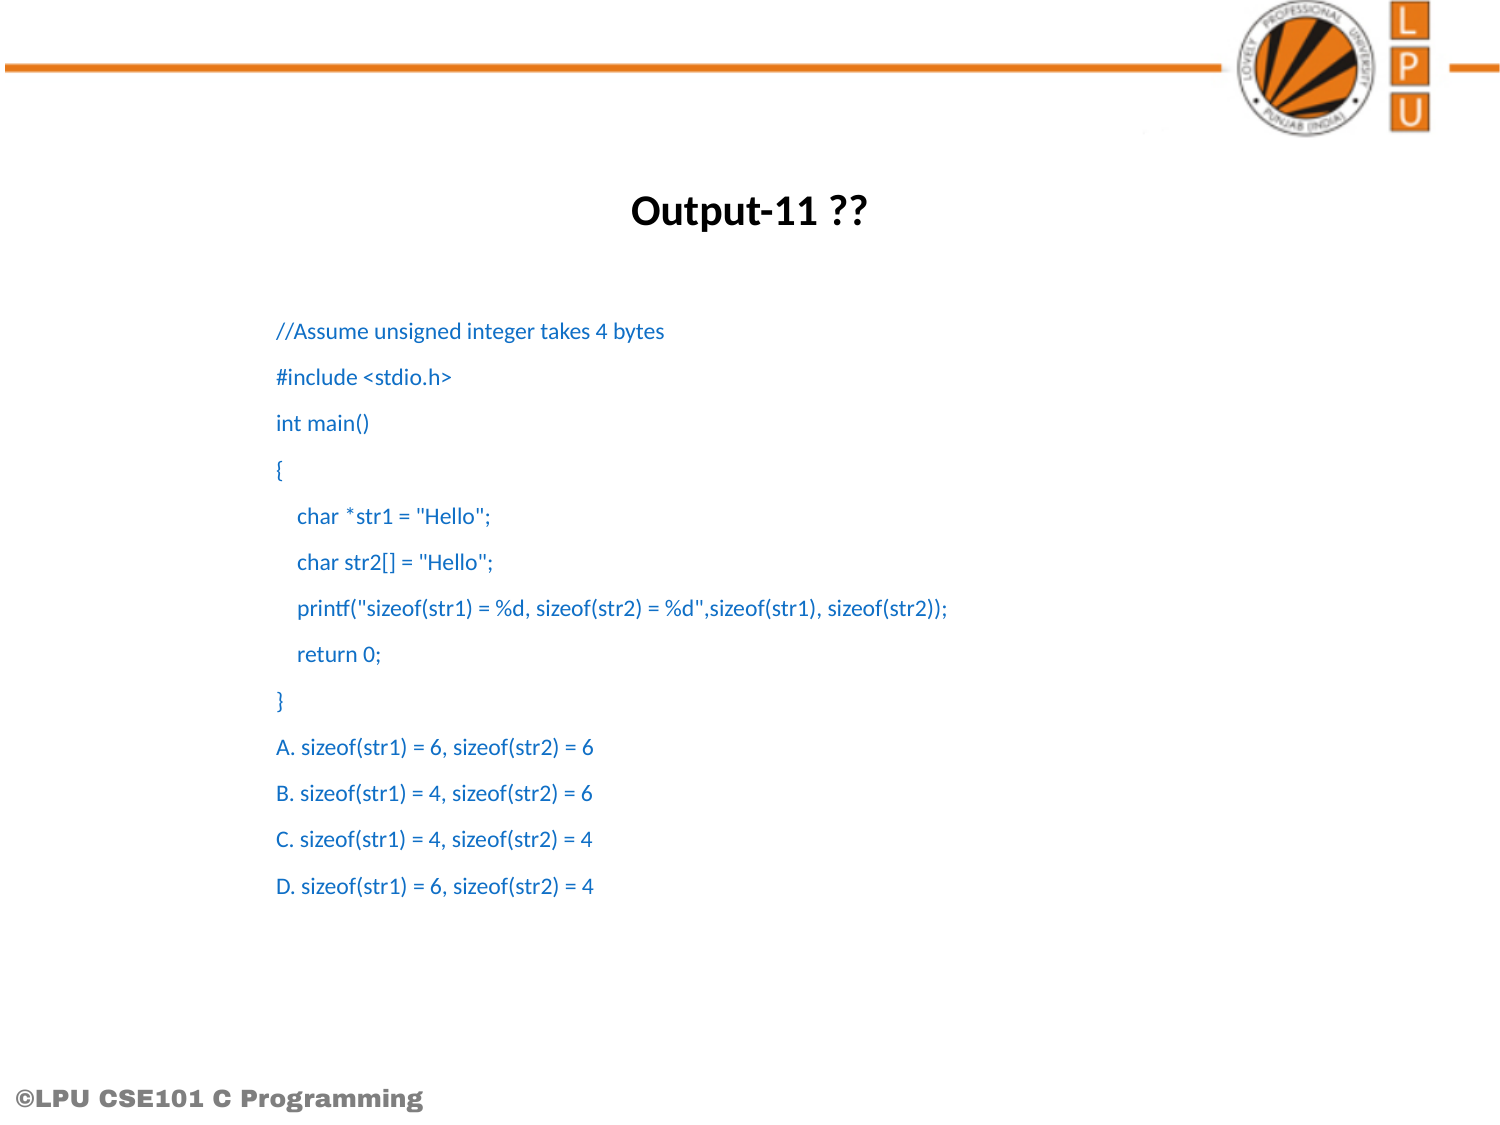

# Output-11 ??
//Assume unsigned integer takes 4 bytes
#include <stdio.h>
int main()
{
    char *str1 = "Hello";
    char str2[] = "Hello";
    printf("sizeof(str1) = %d, sizeof(str2) = %d",sizeof(str1), sizeof(str2));
    return 0;
}
A. sizeof(str1) = 6, sizeof(str2) = 6
B. sizeof(str1) = 4, sizeof(str2) = 6
C. sizeof(str1) = 4, sizeof(str2) = 4
D. sizeof(str1) = 6, sizeof(str2) = 4